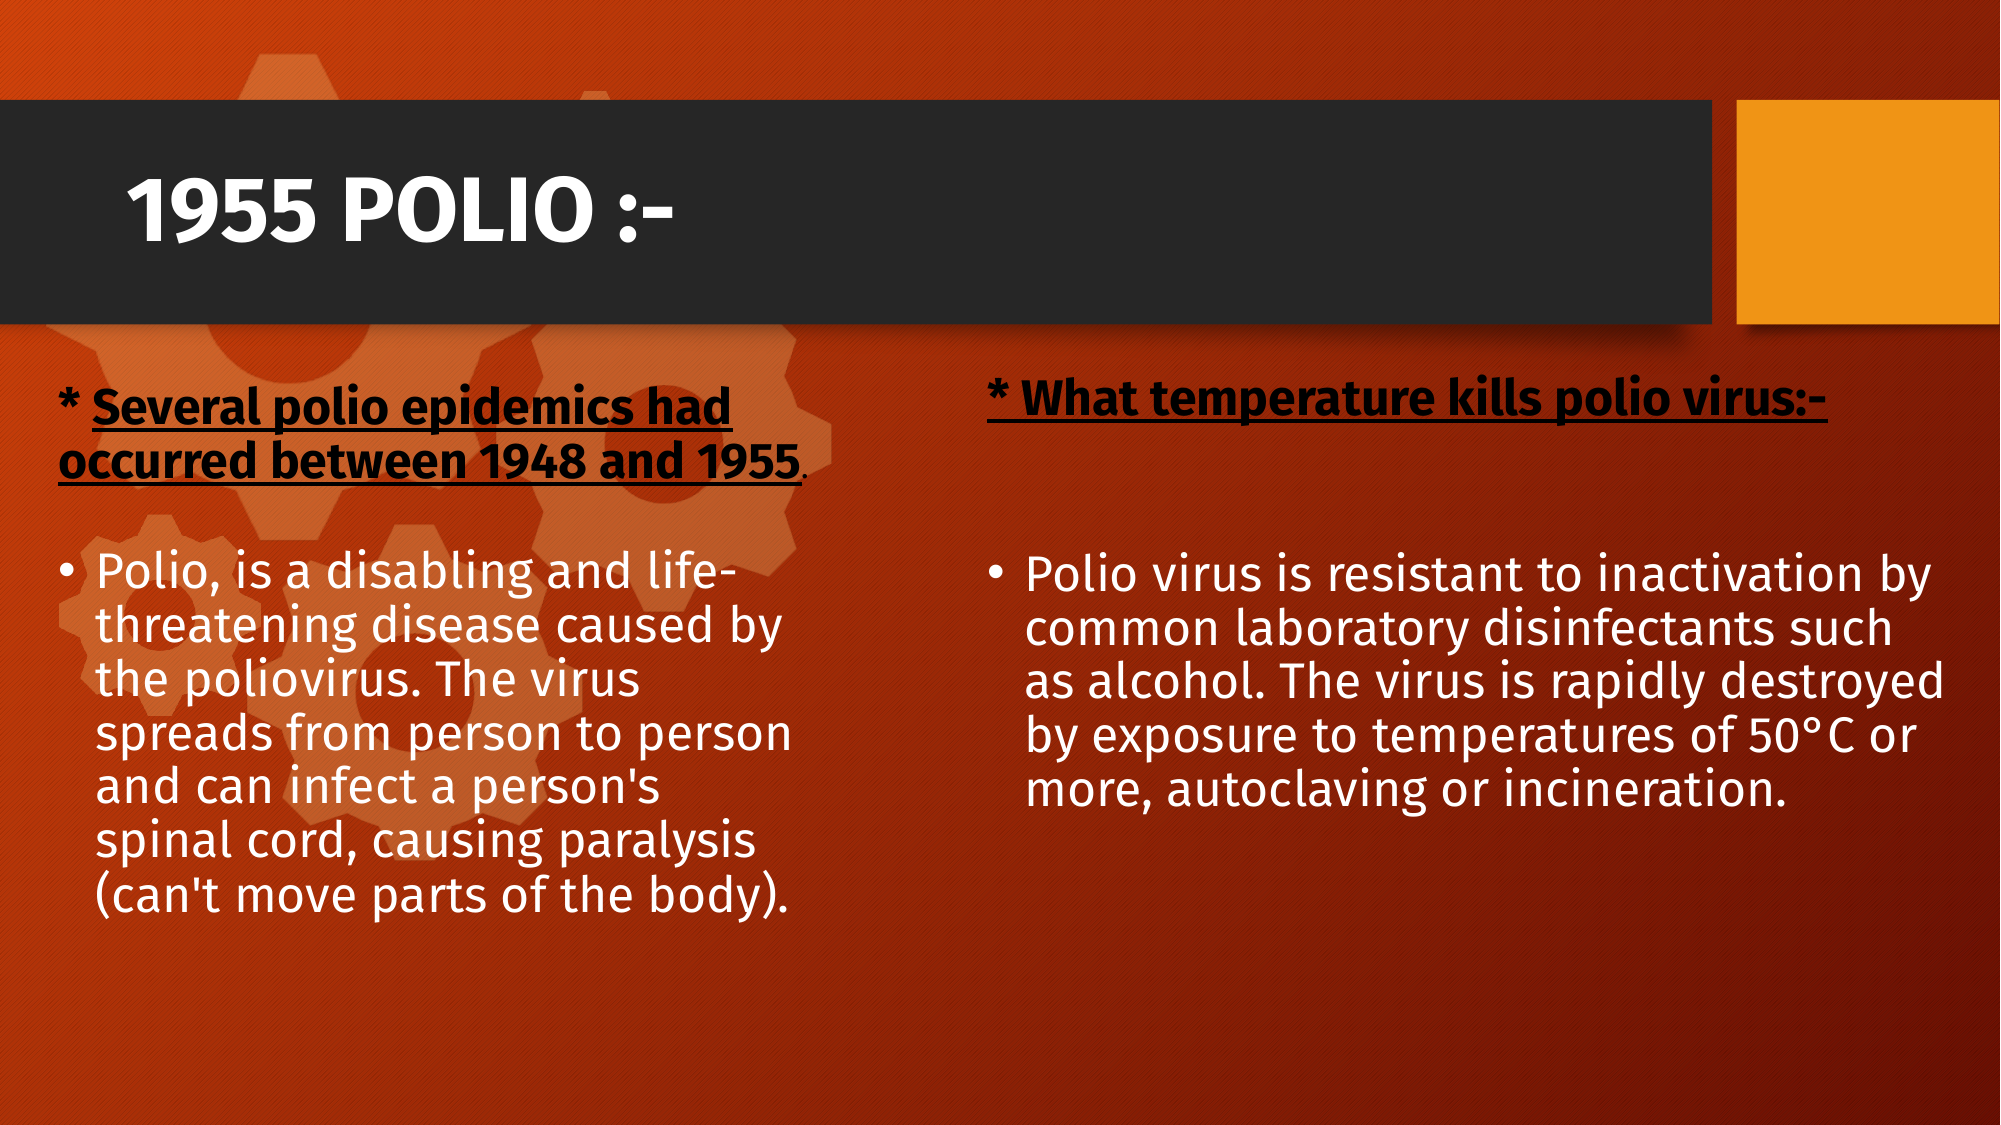

# 1955 POLIO :-​
* What temperature kills polio virus:-​
* Several polio epidemics had occurred between 1948 and 1955.​

Polio virus is resistant to inactivation by common laboratory disinfectants such as alcohol. The virus is rapidly destroyed by exposure to temperatures of 50°C or more, autoclaving or incineration.​
Polio, is a disabling and life-threatening disease caused by the poliovirus. The virus spreads from person to person and can infect a person's spinal cord, causing paralysis (can't move parts of the body).​